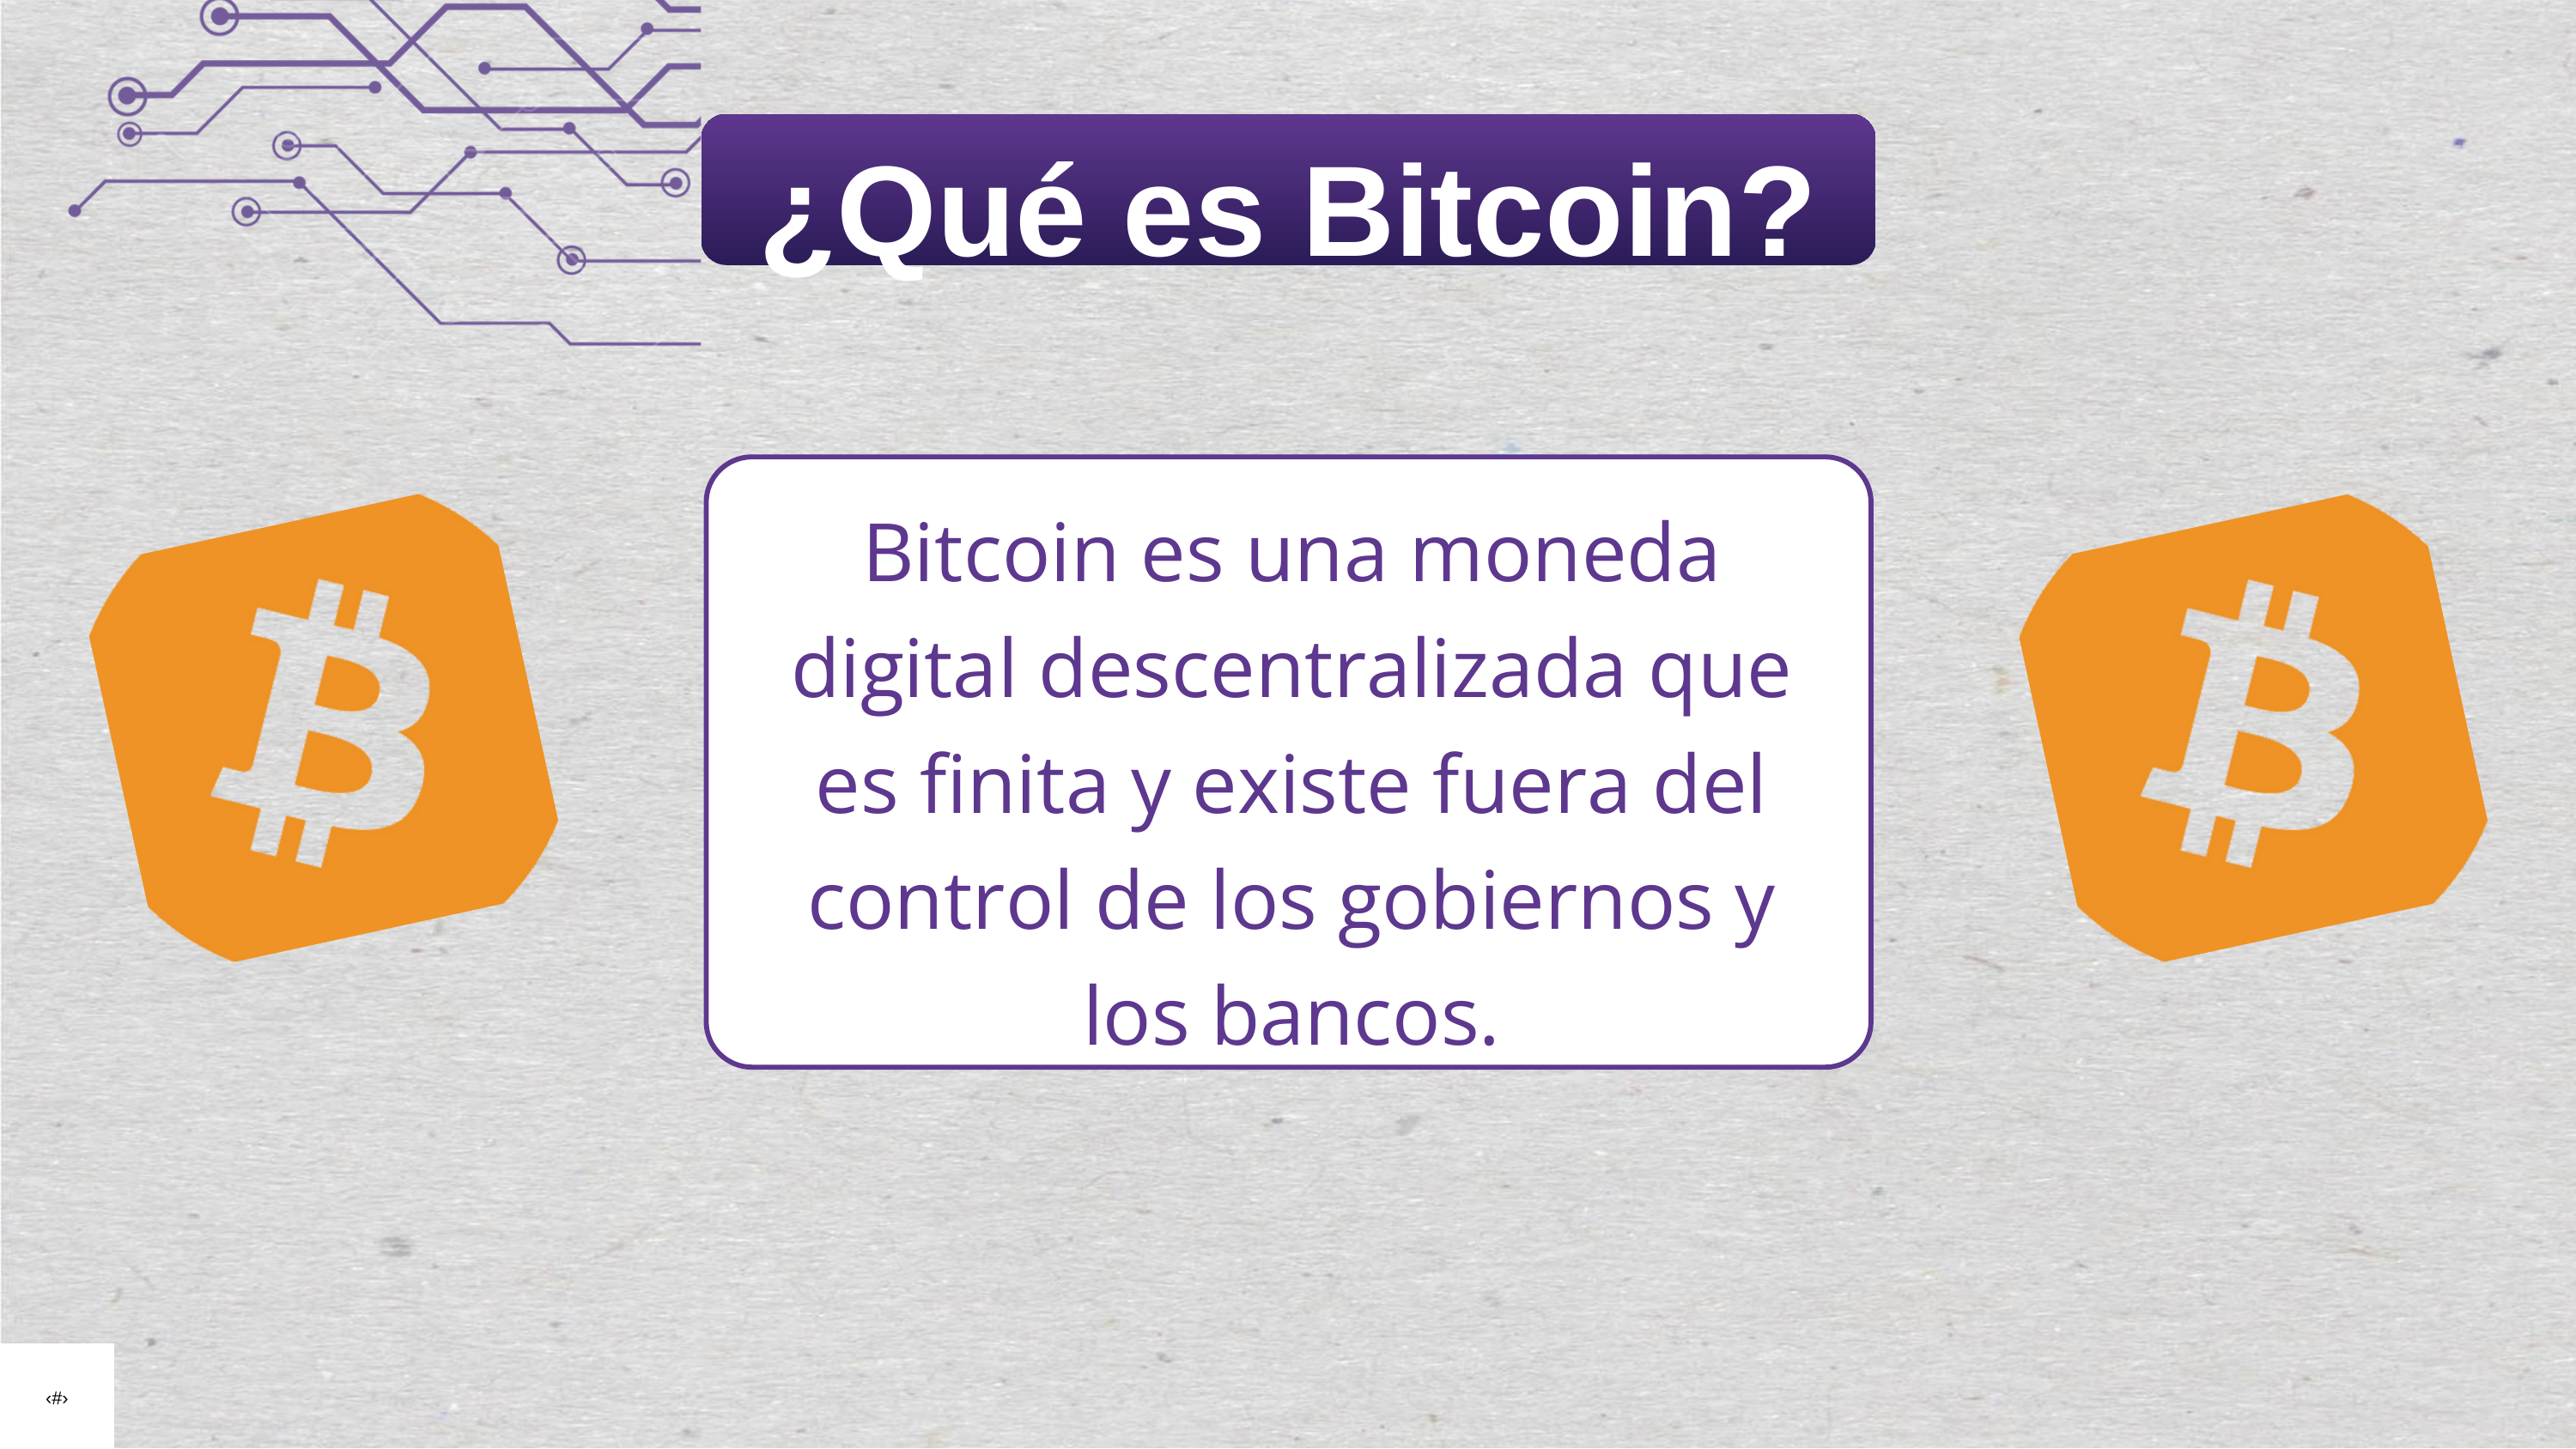

¿Qué es Bitcoin?

Bitcoin es una moneda digital descentralizada que es finita y existe fuera del control de los gobiernos y los bancos.

‹#›